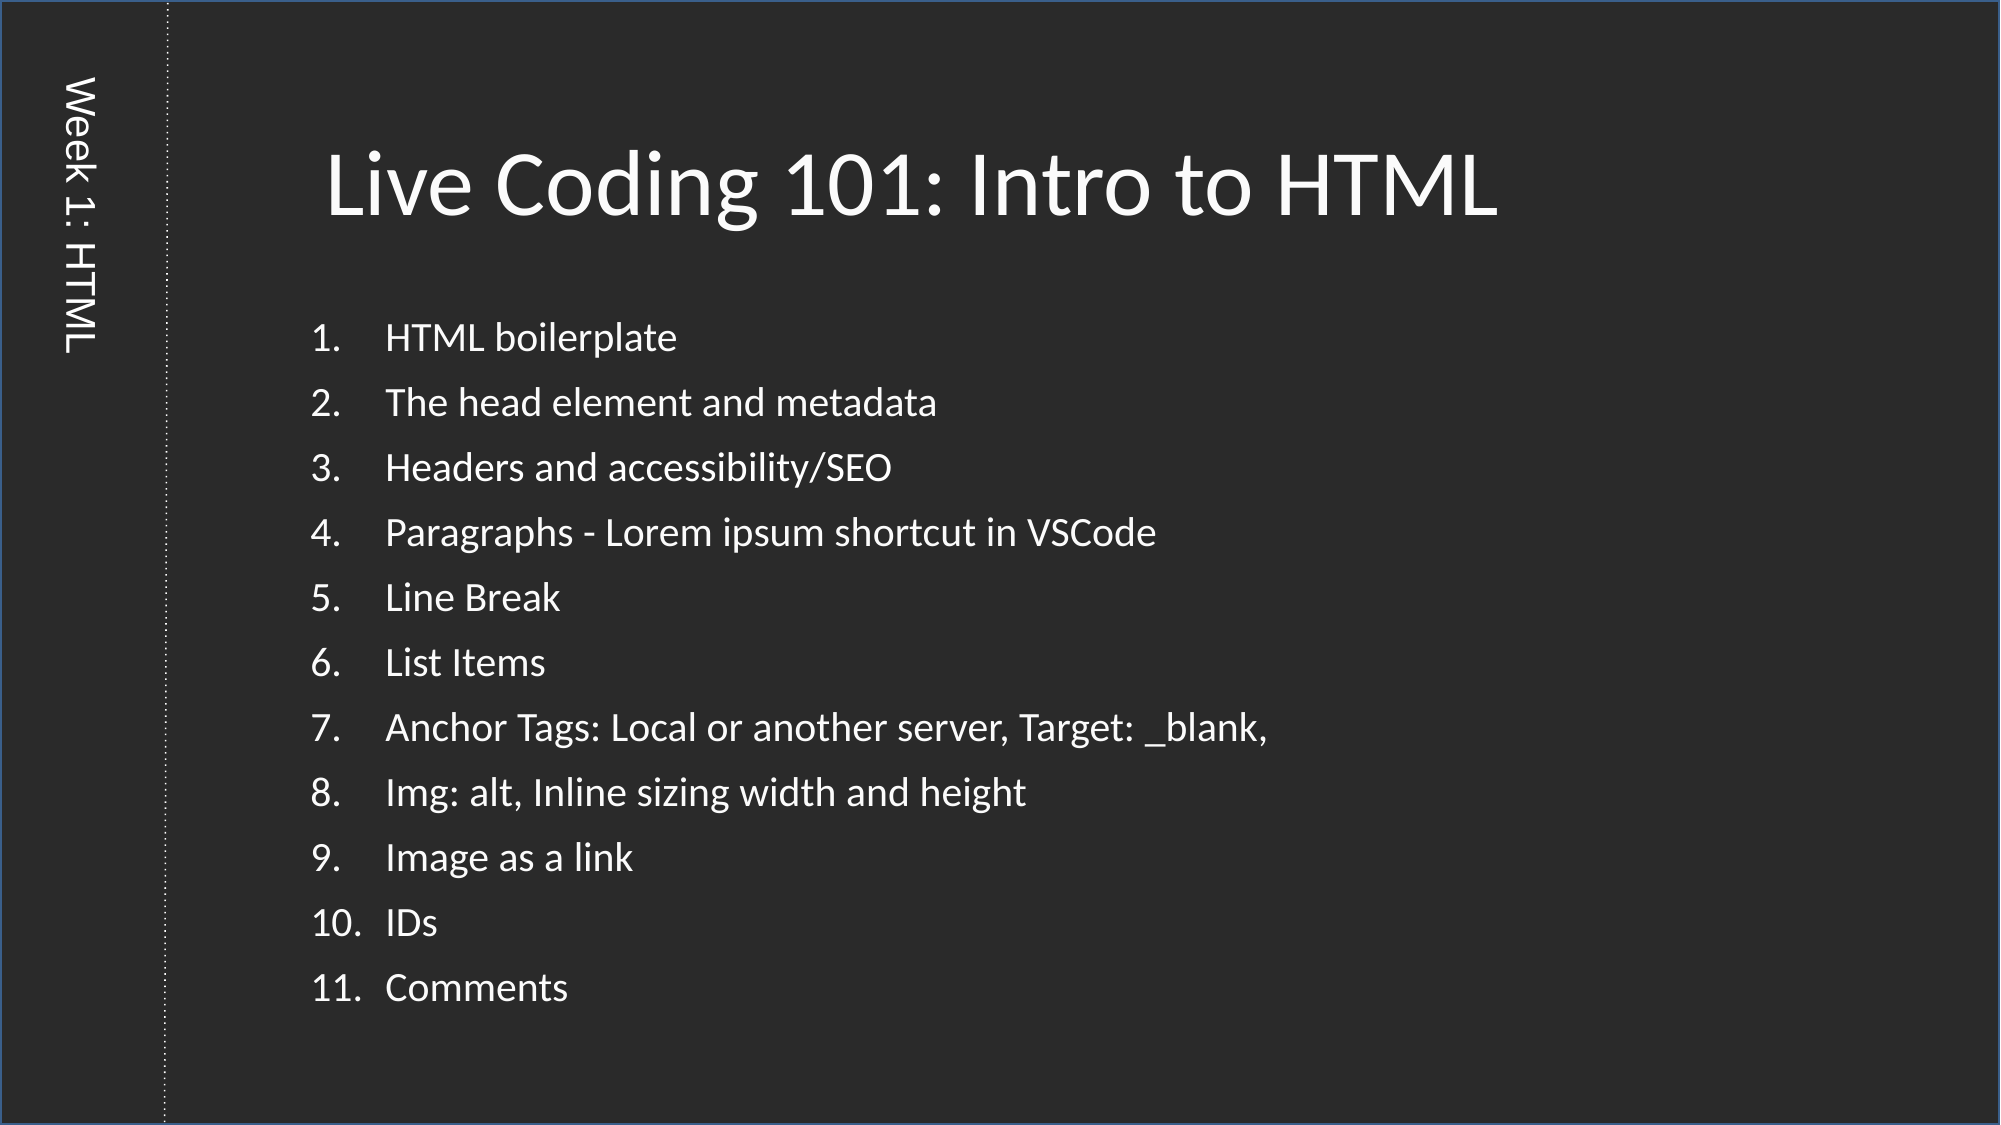

Live Coding 101: Intro to HTML
HTML boilerplate
The head element and metadata
Headers and accessibility/SEO
Paragraphs - Lorem ipsum shortcut in VSCode​
Line Break
List Items
Anchor Tags: Local or another server, Target: _blank,
Img: alt, Inline sizing width and height
Image as a link
IDs
Comments
Week 1: HTML